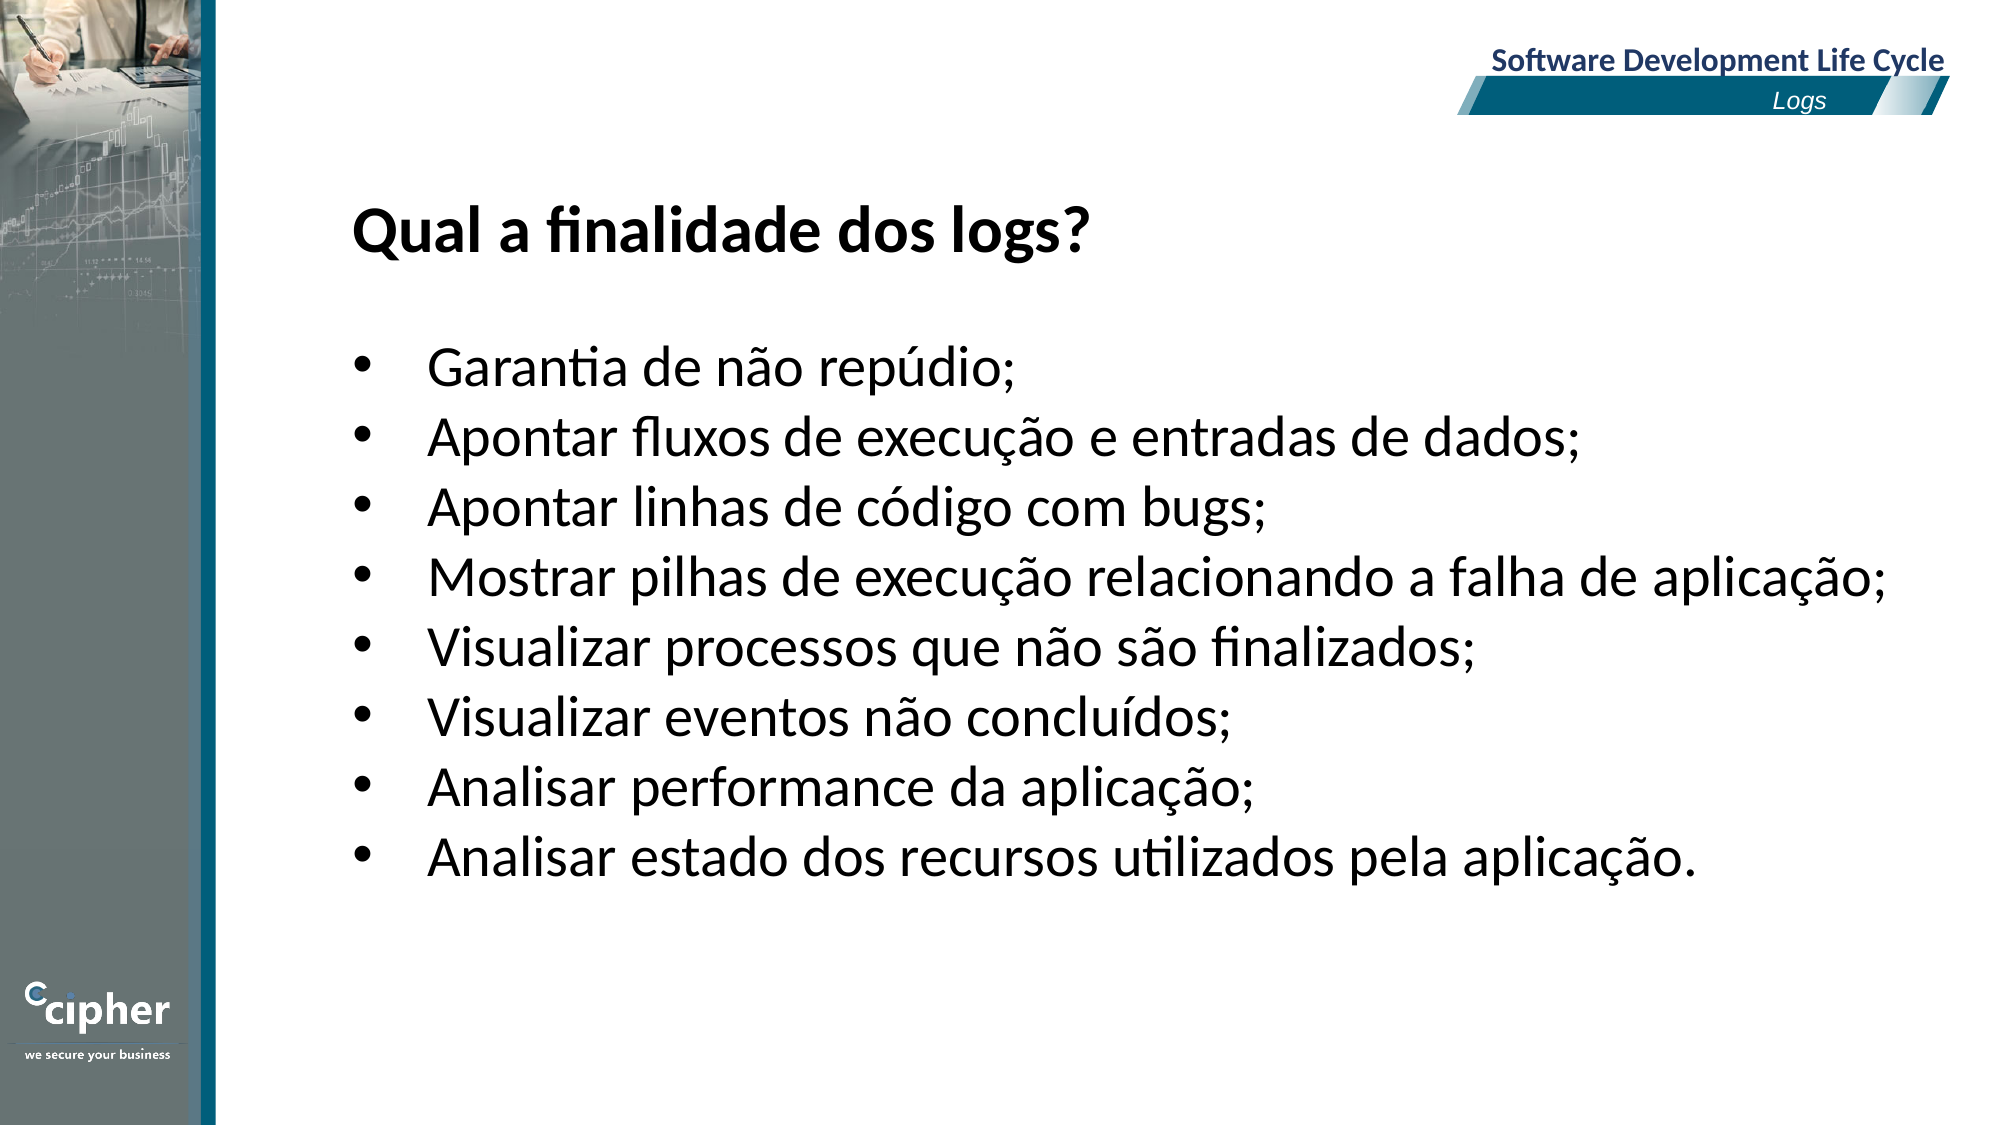

Software Development Life Cycle
Logs

Qual a finalidade dos logs?
Garantia de não repúdio;
Apontar fluxos de execução e entradas de dados;
Apontar linhas de código com bugs;
Mostrar pilhas de execução relacionando a falha de aplicação;
Visualizar processos que não são finalizados;
Visualizar eventos não concluídos;
Analisar performance da aplicação;
Analisar estado dos recursos utilizados pela aplicação.